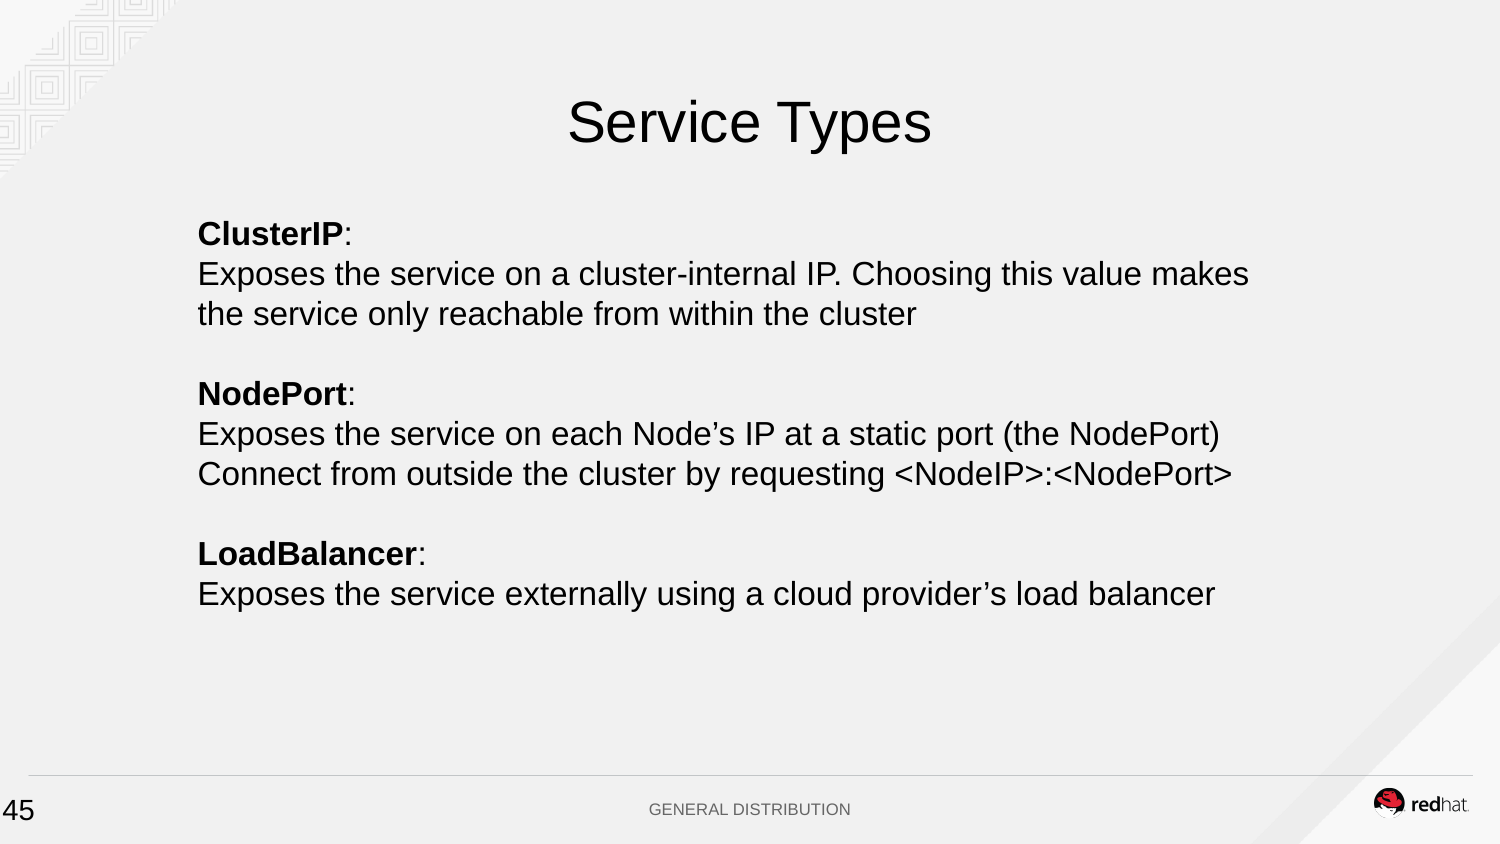

# Service Types
ClusterIP:
Exposes the service on a cluster-internal IP. Choosing this value makes the service only reachable from within the cluster

NodePort:
Exposes the service on each Node’s IP at a static port (the NodePort)
Connect from outside the cluster by requesting <NodeIP>:<NodePort>

LoadBalancer:
Exposes the service externally using a cloud provider’s load balancer

45